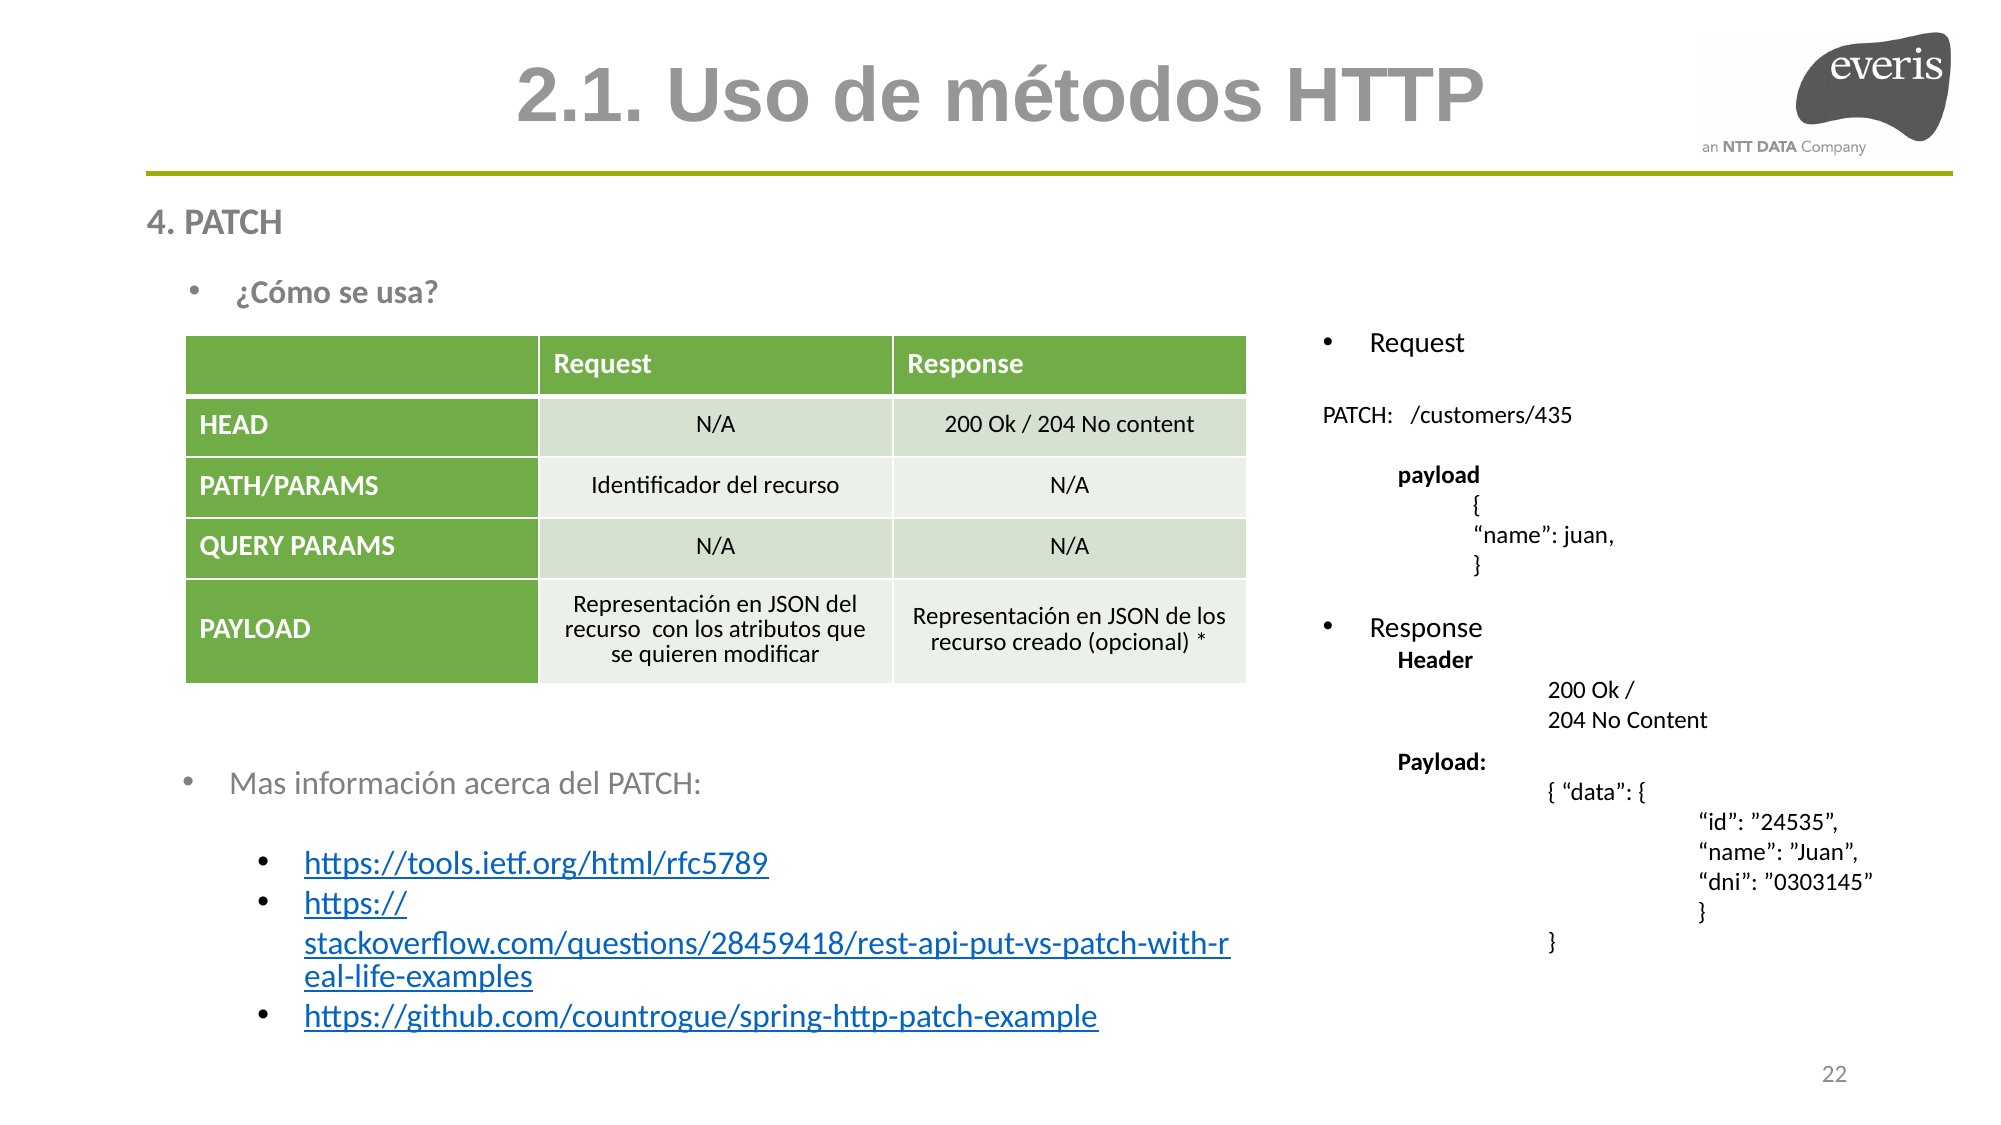

2.1. Uso de métodos HTTP
4. PATCH
¿Cómo se usa?

Request

PATCH:   /customers/435

payload
	{
	“name”: juan,
	}

Response
Header
	200 Ok /
	204 No Content
Payload:
	{ “data”: {
		“id”: ”24535”,
		“name”: ”Juan”,
		“dni”: ”0303145”
		}
	}
|  | Request | Response |
| --- | --- | --- |
| HEAD | N/A | 200 Ok / 204 No content |
| PATH/PARAMS | Identificador del recurso | N/A |
| QUERY PARAMS | N/A | N/A |
| PAYLOAD | Representación en JSON del recurso con los atributos que se quieren modificar | Representación en JSON de los recurso creado (opcional) \* |
Mas información acerca del PATCH:

https://tools.ietf.org/html/rfc5789
https://stackoverflow.com/questions/28459418/rest-api-put-vs-patch-with-real-life-examples
https://github.com/countrogue/spring-http-patch-example

22